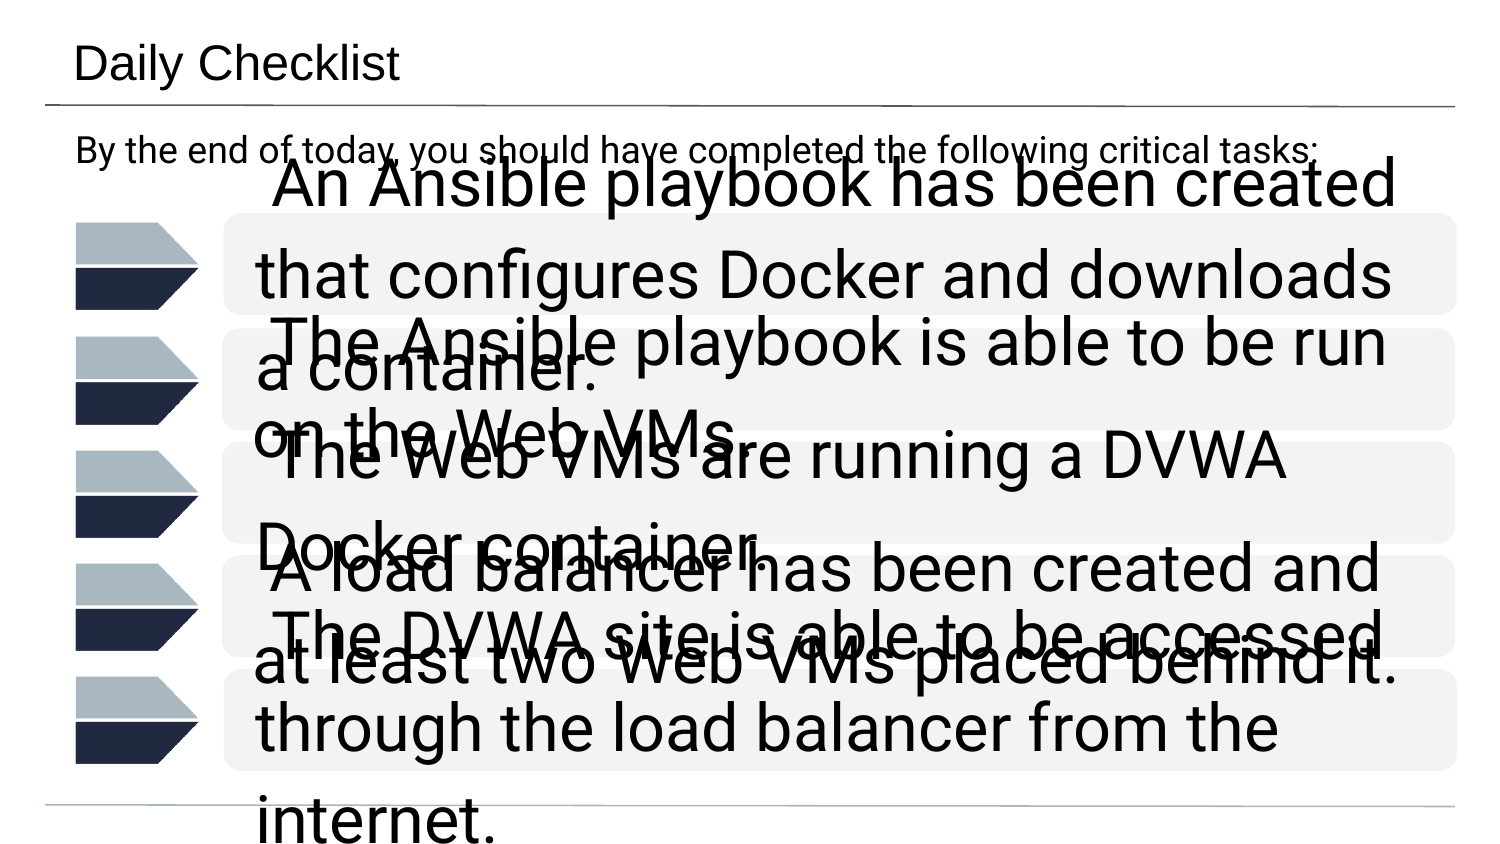

# Daily Checklist
By the end of today, you should have completed the following critical tasks:
 An Ansible playbook has been created that configures Docker and downloads a container.
 The Ansible playbook is able to be run on the Web VMs.
 The Web VMs are running a DVWA Docker container.
 A load balancer has been created and at least two Web VMs placed behind it.
 The DVWA site is able to be accessed through the load balancer from the internet.